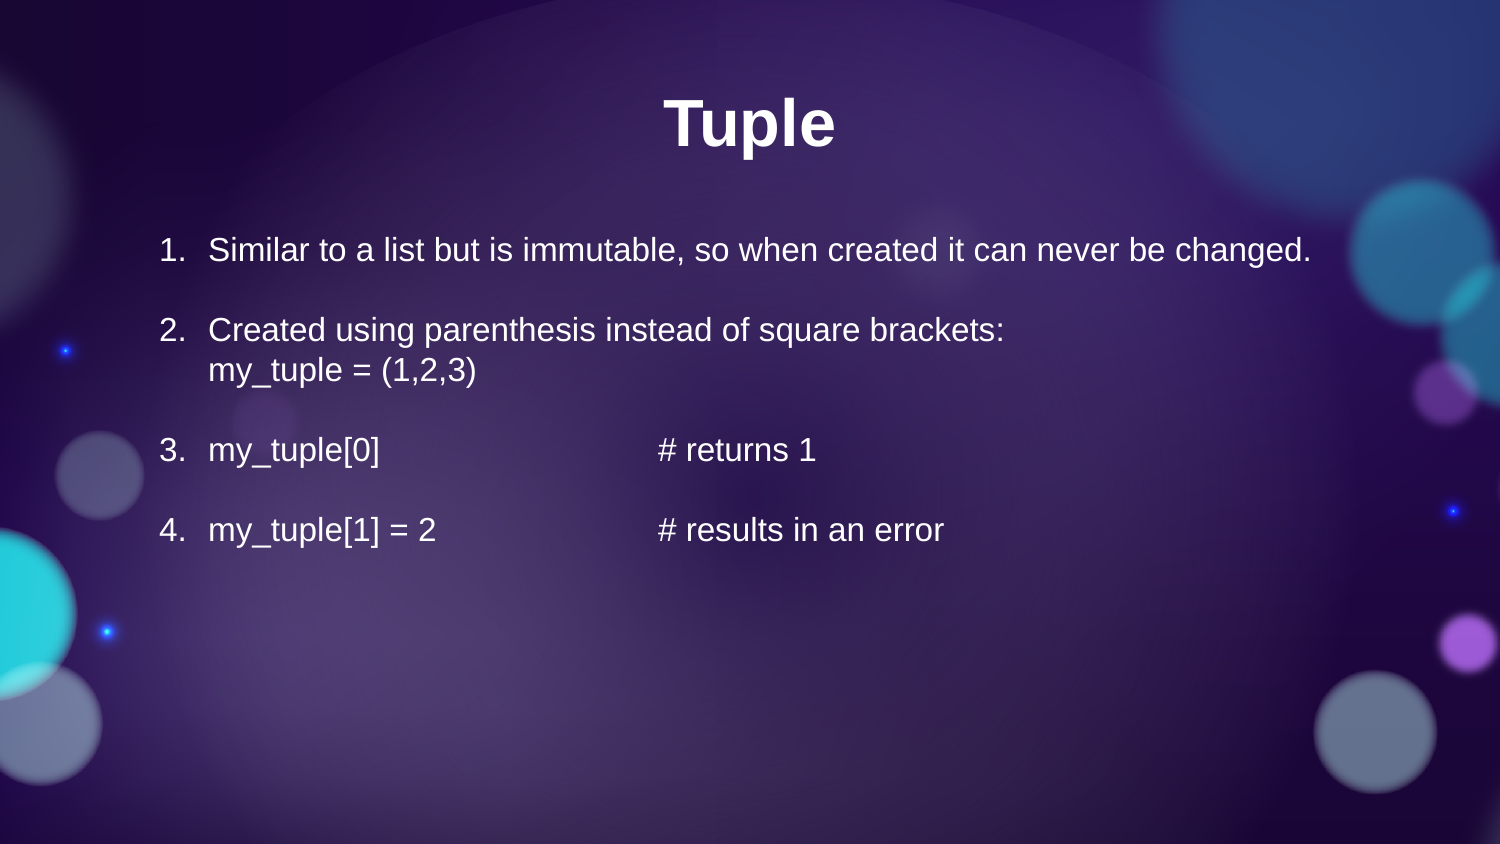

# Tuple
Similar to a list but is immutable, so when created it can never be changed.
Created using parenthesis instead of square brackets:
my_tuple = (1,2,3)
my_tuple[0] 		# returns 1
my_tuple[1] = 2		# results in an error